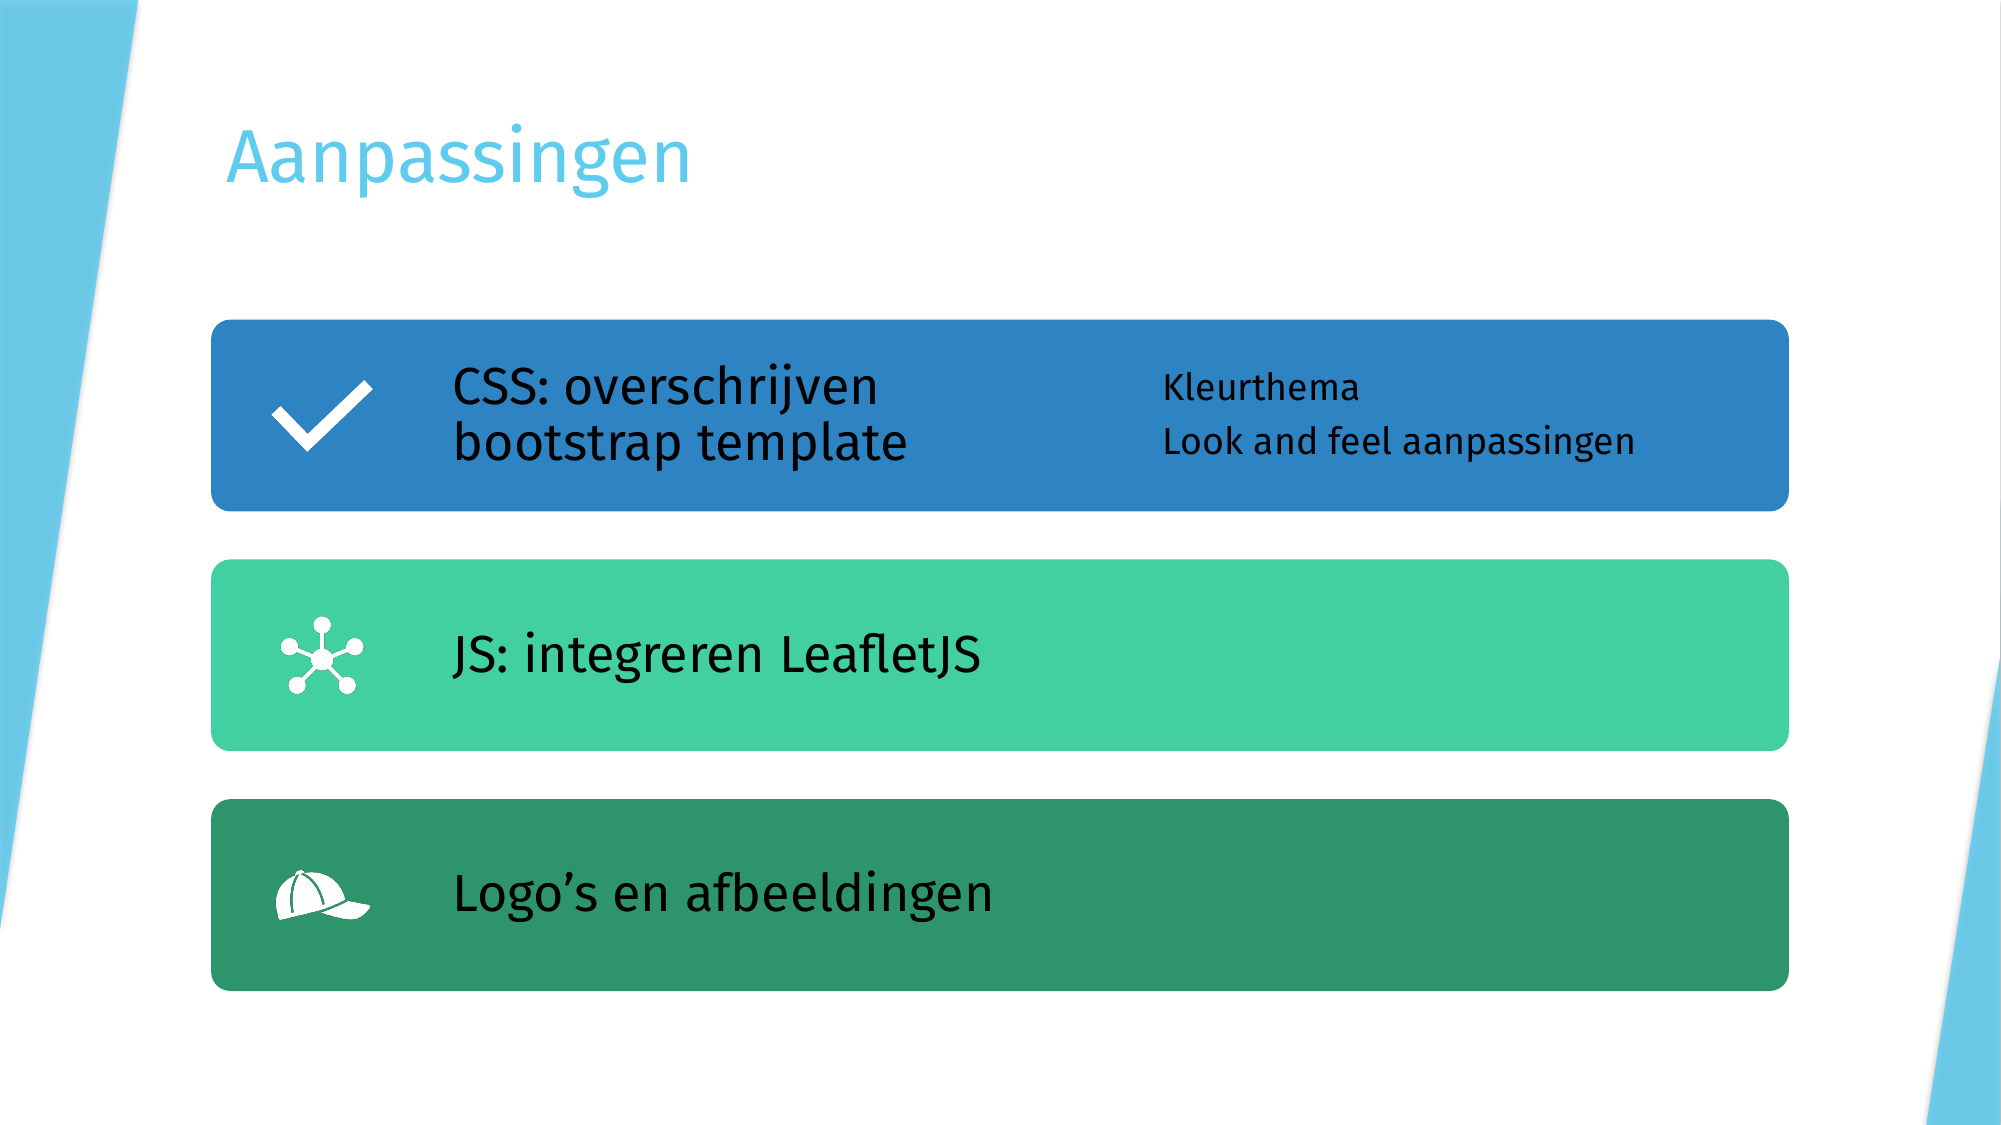

# Aanpassingen
CSS: overschrijven bootstrap template
Kleurthema
Look and feel aanpassingen
JS: integreren LeafletJS
Logo’s en afbeeldingen